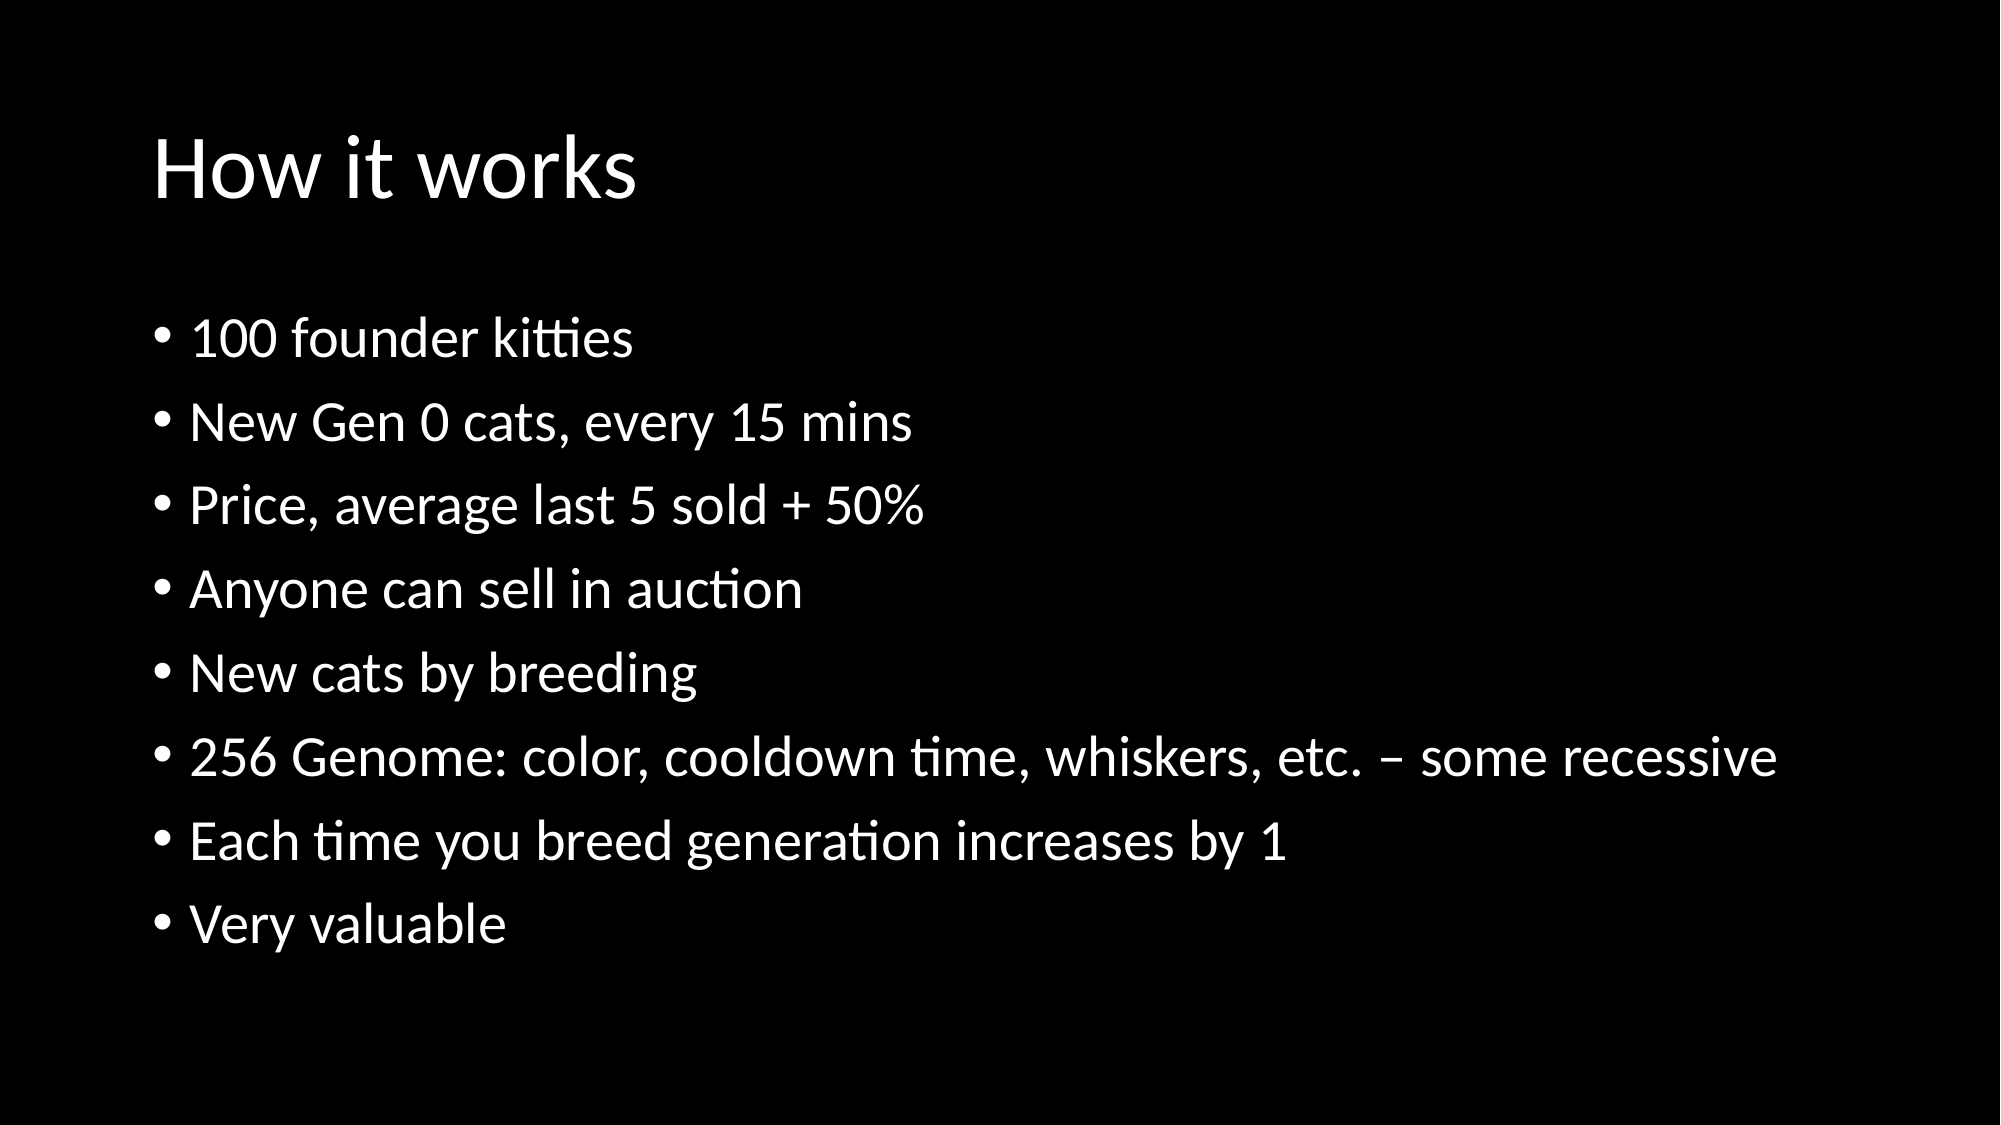

# How it works
100 founder kitties
New Gen 0 cats, every 15 mins
Price, average last 5 sold + 50%
Anyone can sell in auction
New cats by breeding
256 Genome: color, cooldown time, whiskers, etc. – some recessive
Each time you breed generation increases by 1
Very valuable